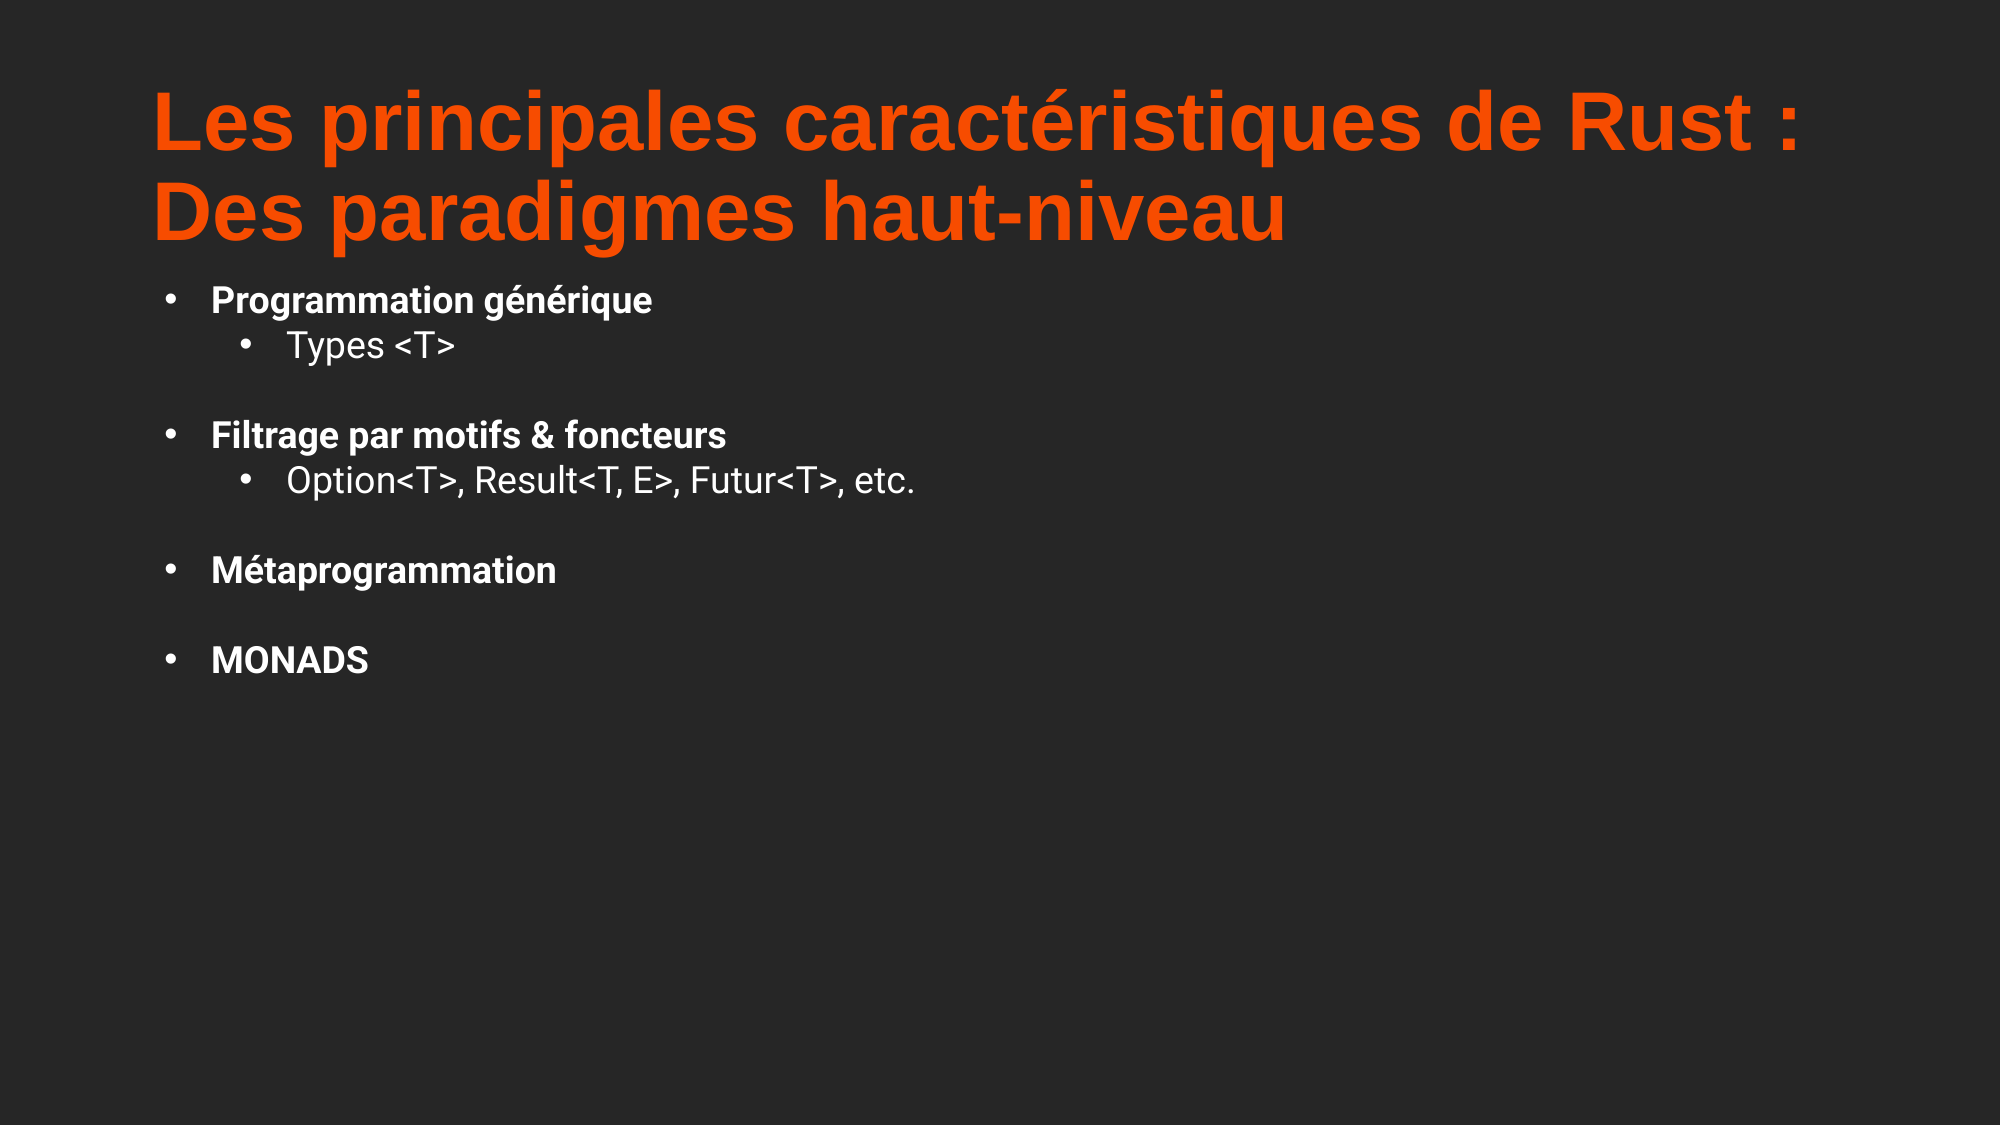

# Les principales caractéristiques de Rust : Des paradigmes haut-niveau
Programmation générique
Types <T>

Filtrage par motifs & foncteurs
Option<T>, Result<T, E>, Futur<T>, etc.

Métaprogrammation

MONADS